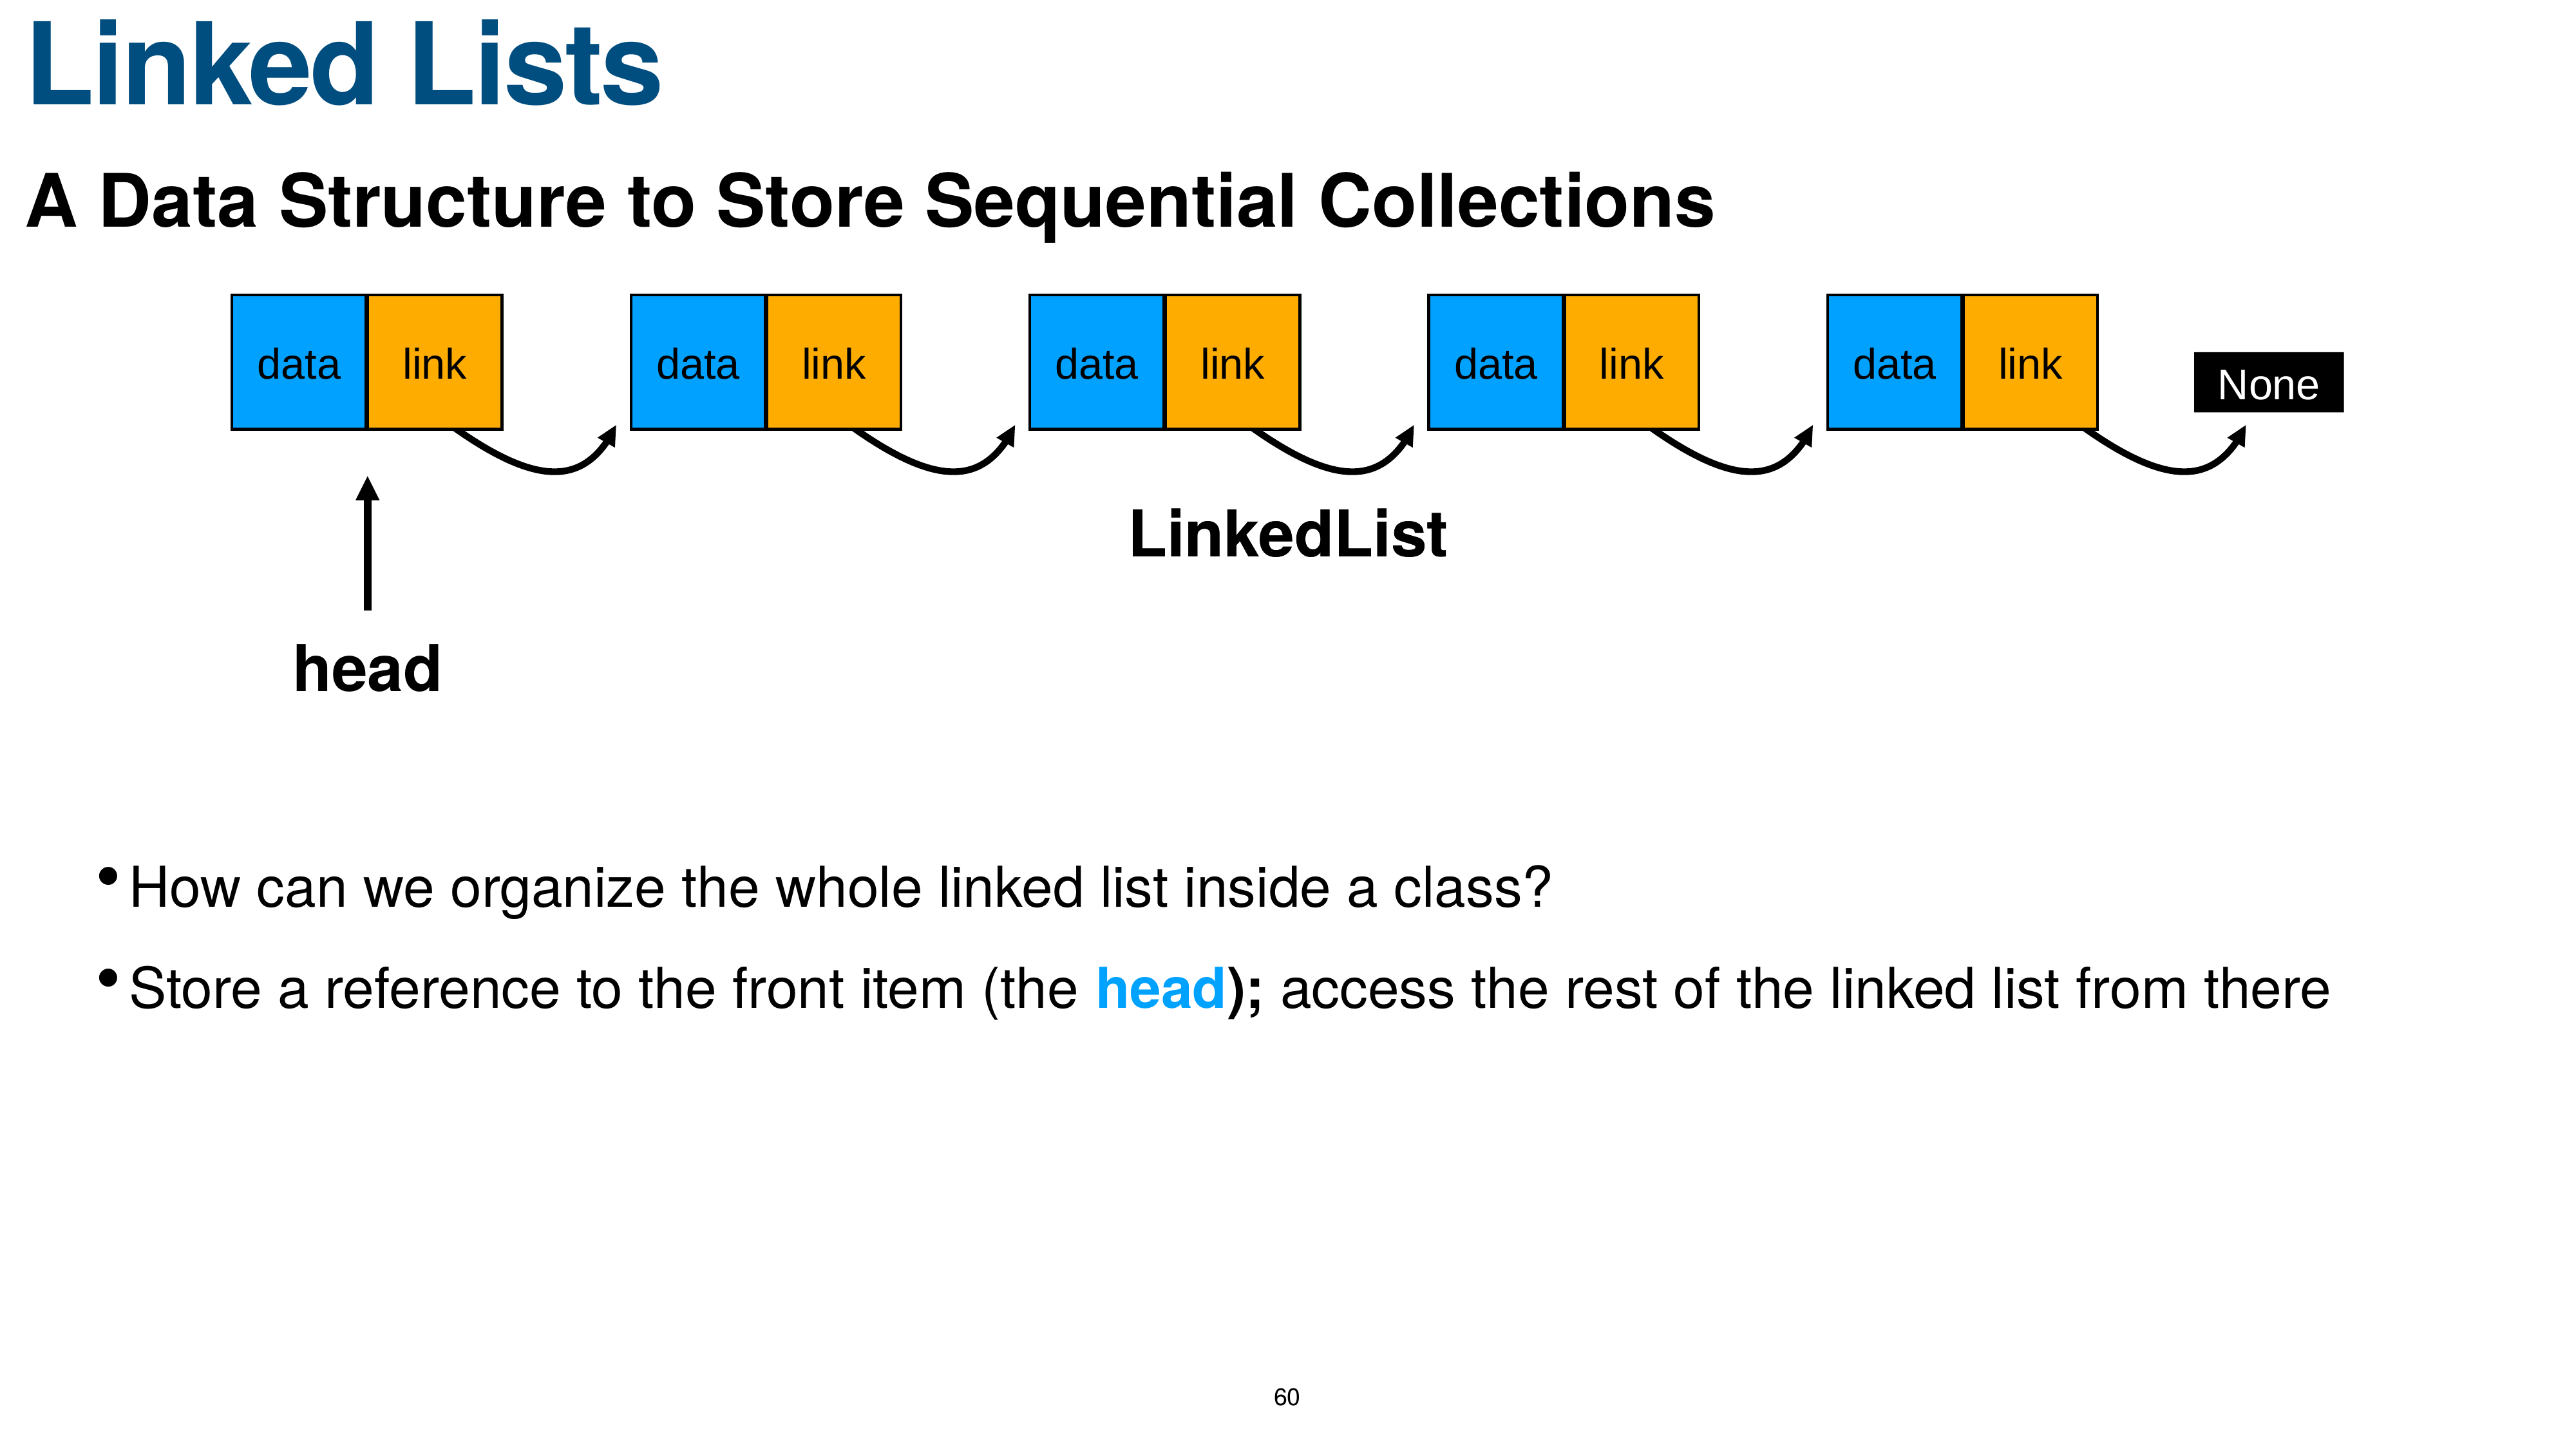

# Linked Lists
A Data Structure to Store Sequential Collections
data
link
data
link
data
link
data
link
data
link
None

LinkedList
LinkedList

head
How can we organize the whole linked list inside a class?
Store a reference to the front item (the head); access the rest of the linked list from there
60